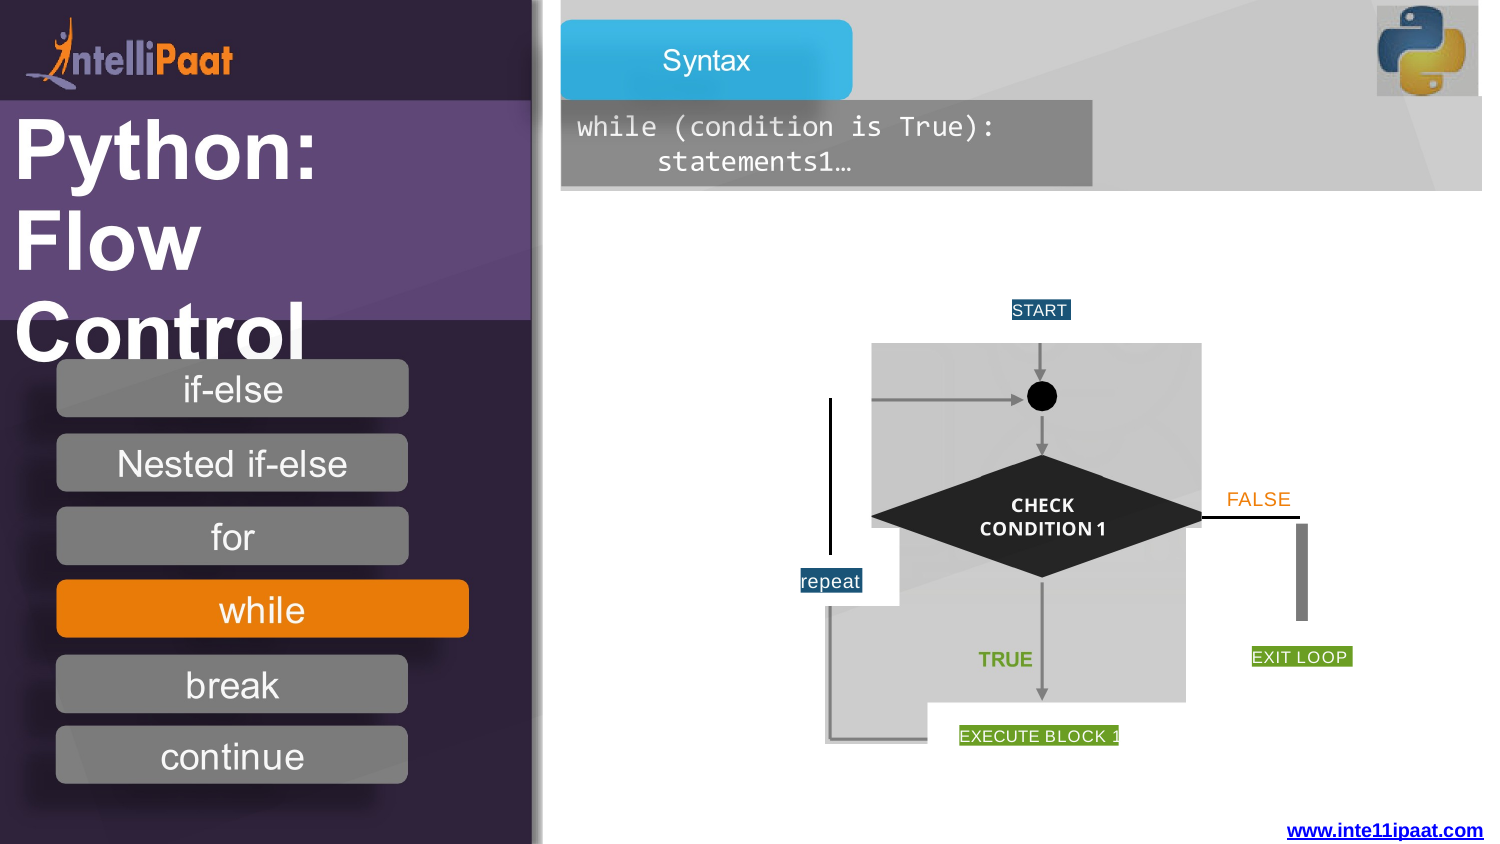

START

FALSE
l

repeat
EXIT LOOP
1
EXECUTE BLOCK
www.inte11ipaat.com